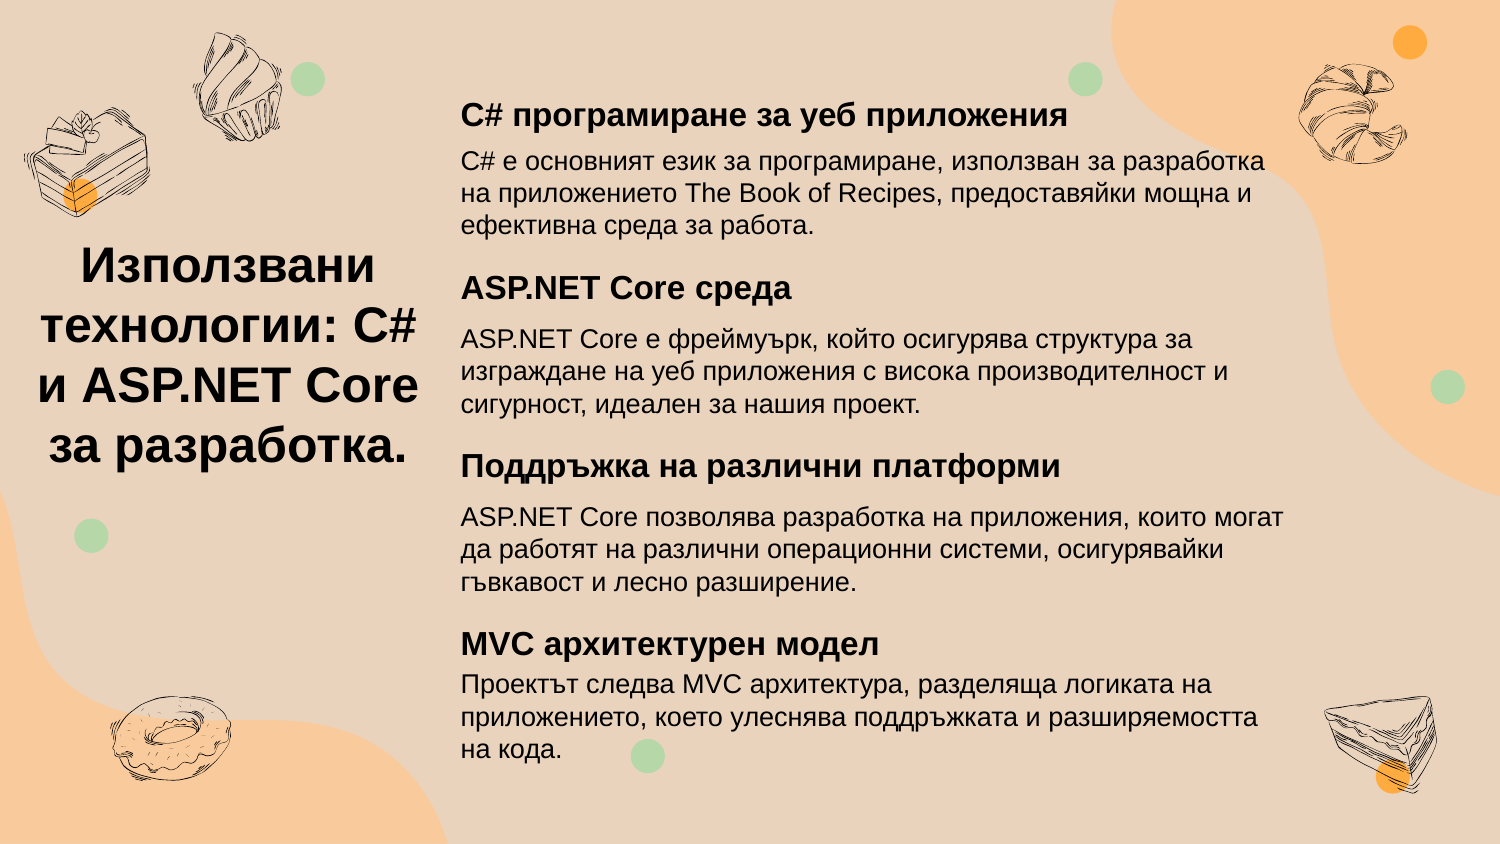

C# програмиране за уеб приложения

C# е основният език за програмиране, използван за разработка на приложението The Book of Recipes, предоставяйки мощна и ефективна среда за работа.
# Използвани технологии: C# и ASP.NET Core за разработка.
ASP.NET Core среда
ASP.NET Core е фреймуърк, който осигурява структура за изграждане на уеб приложения с висока производителност и сигурност, идеален за нашия проект.
Поддръжка на различни платформи
ASP.NET Core позволява разработка на приложения, които могат да работят на различни операционни системи, осигурявайки гъвкавост и лесно разширение.
MVC архитектурен модел
Проектът следва MVC архитектура, разделяща логиката на приложението, което улеснява поддръжката и разширяемостта на кода.